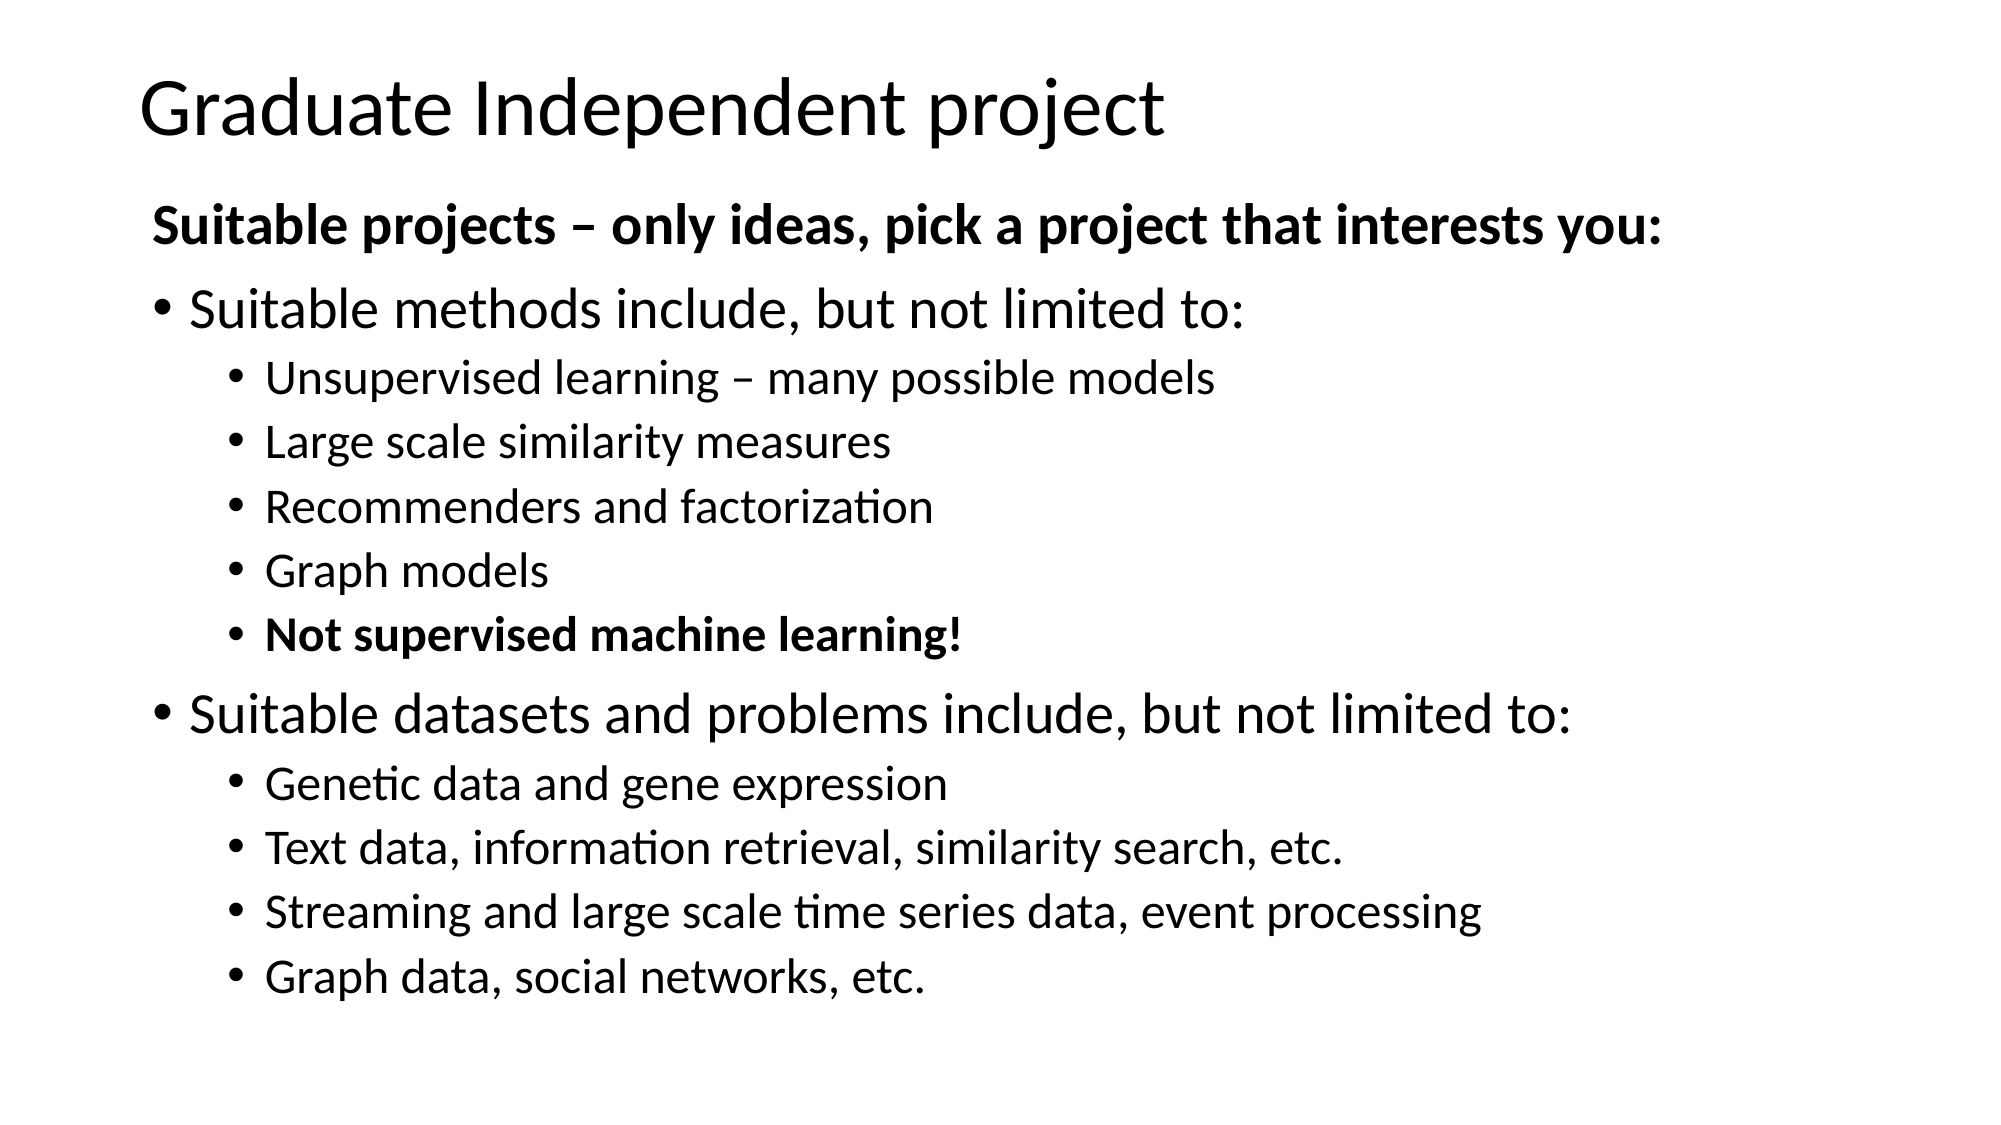

# Graduate Independent project
Suitable projects – only ideas, pick a project that interests you:
Suitable methods include, but not limited to:
Unsupervised learning – many possible models
Large scale similarity measures
Recommenders and factorization
Graph models
Not supervised machine learning!
Suitable datasets and problems include, but not limited to:
Genetic data and gene expression
Text data, information retrieval, similarity search, etc.
Streaming and large scale time series data, event processing
Graph data, social networks, etc.